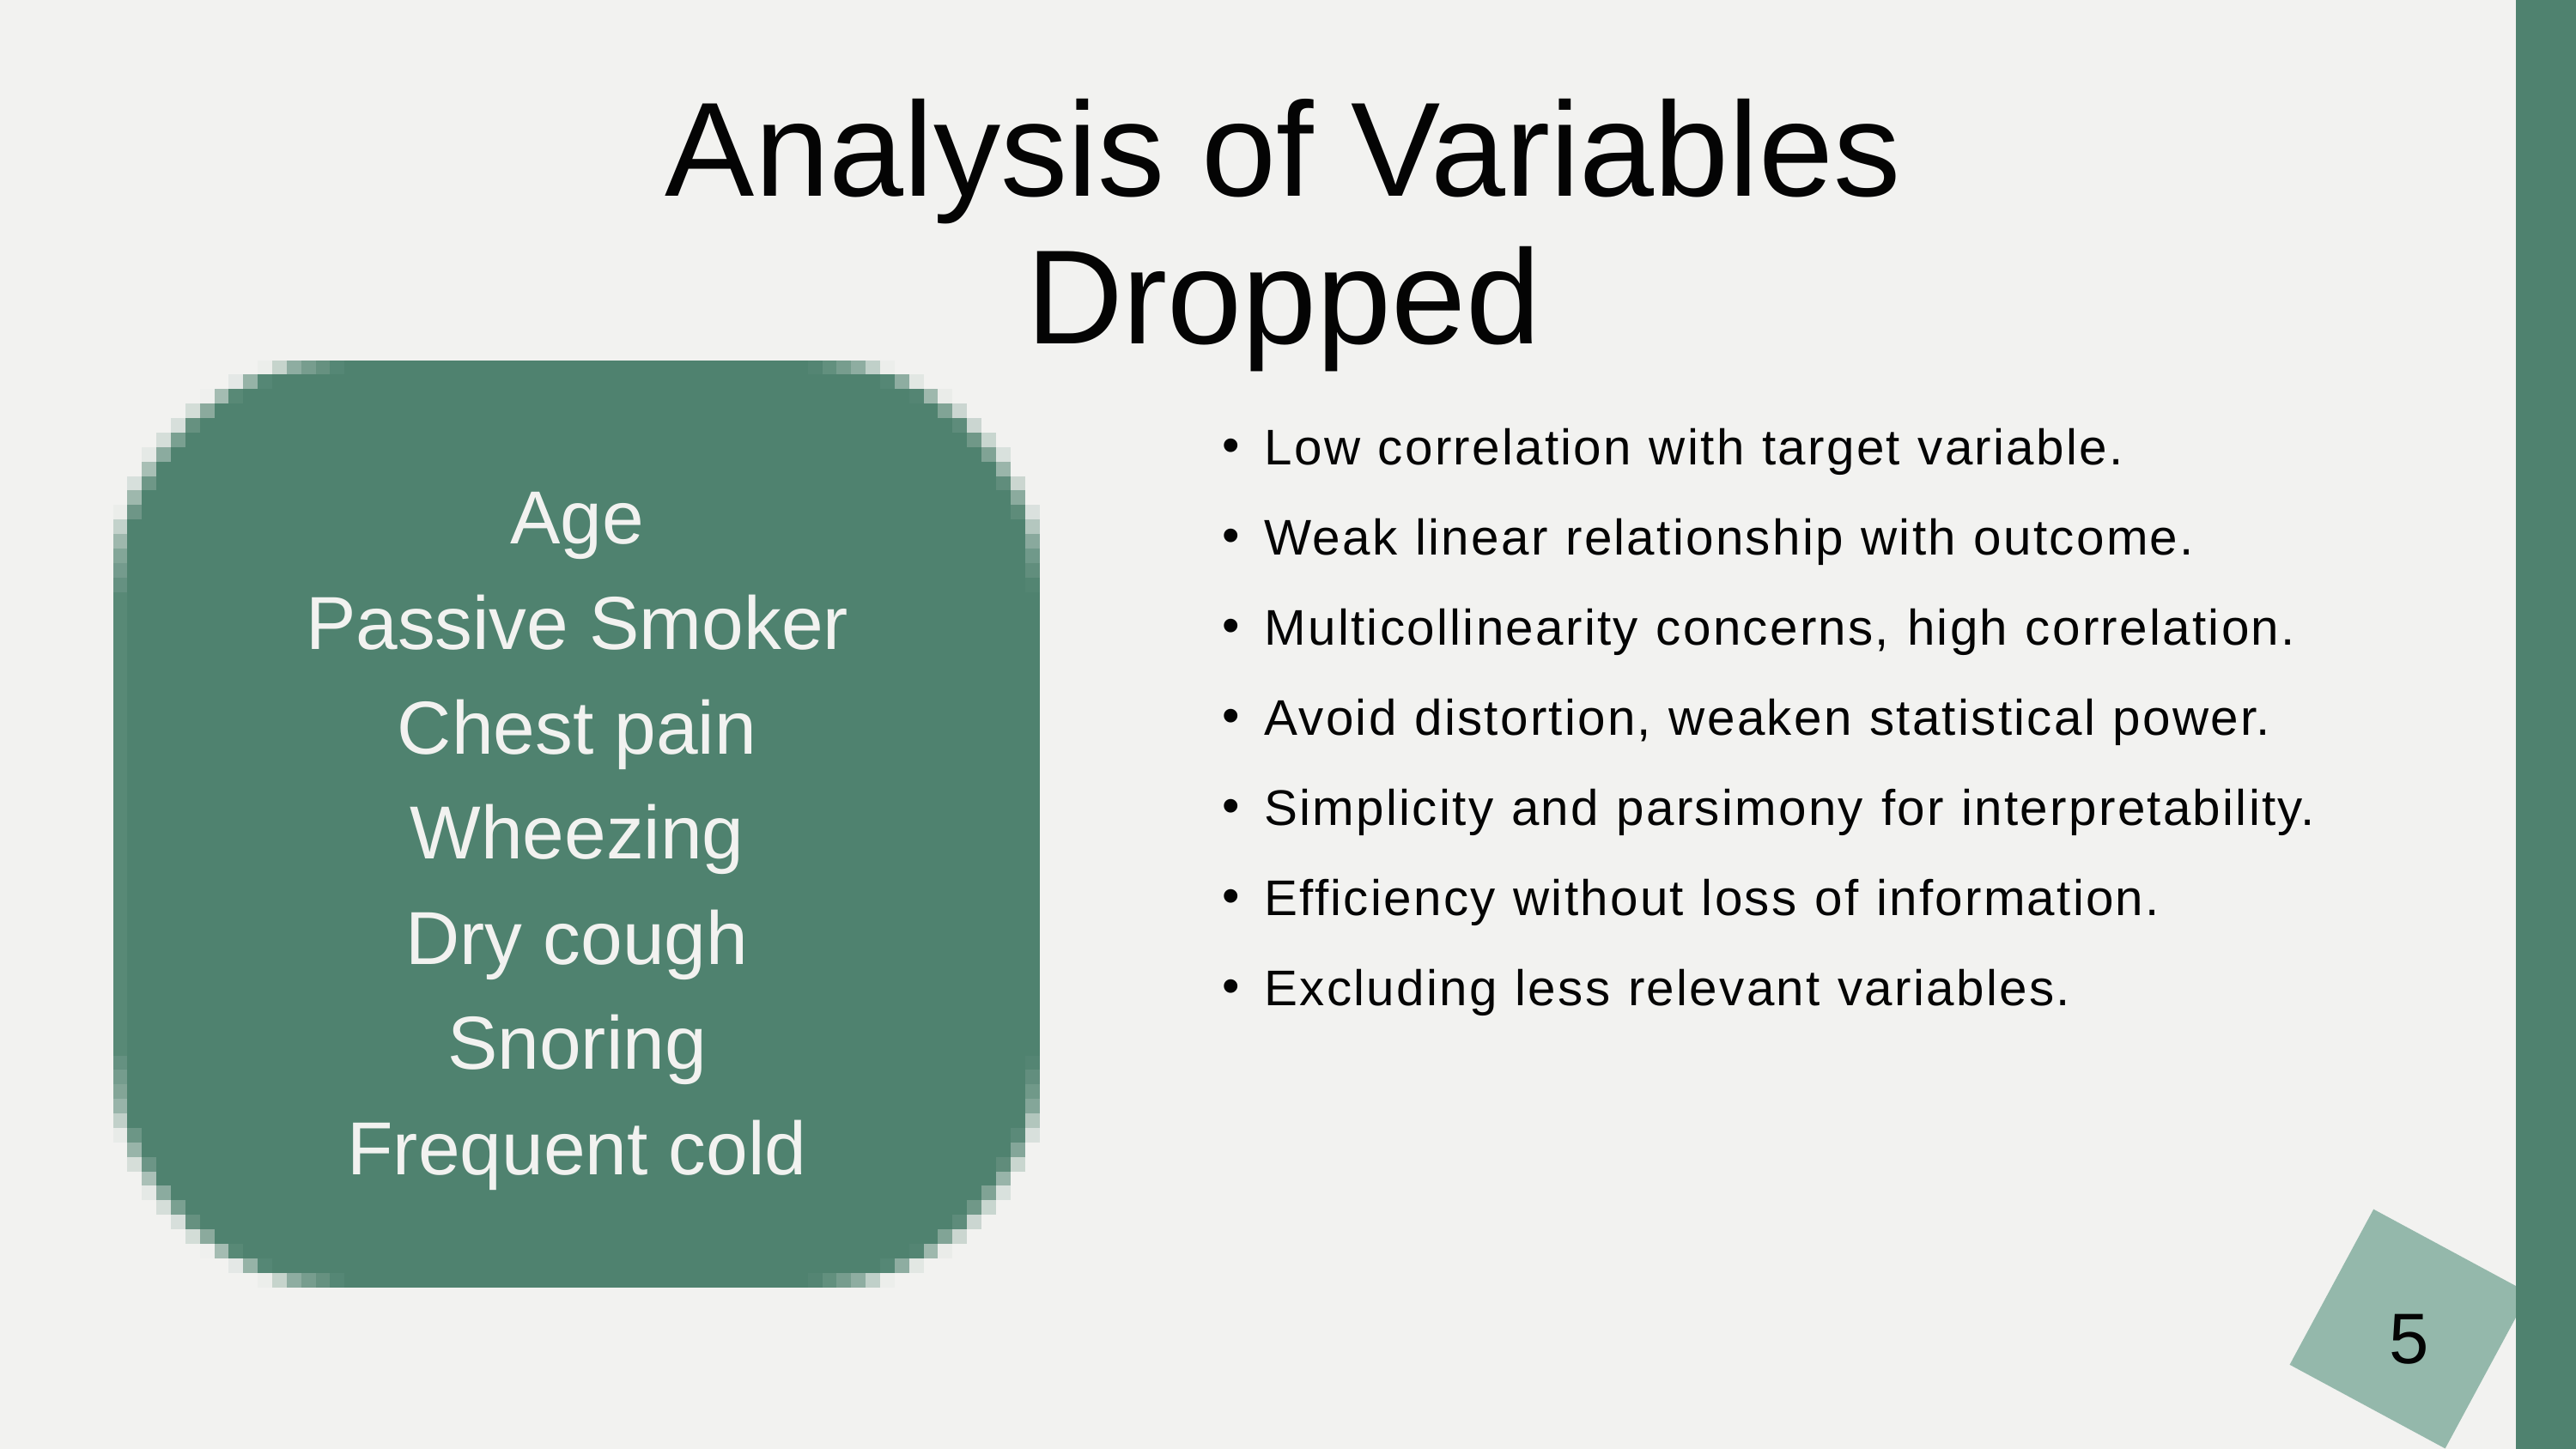

Analysis of Variables Dropped

Low correlation with target variable.
Weak linear relationship with outcome.
Multicollinearity concerns, high correlation.
Avoid distortion, weaken statistical power.
Simplicity and parsimony for interpretability.
Efficiency without loss of information.
Excluding less relevant variables.
Age
Passive Smoker
Chest pain
Wheezing
Dry cough
Snoring
Frequent cold

5